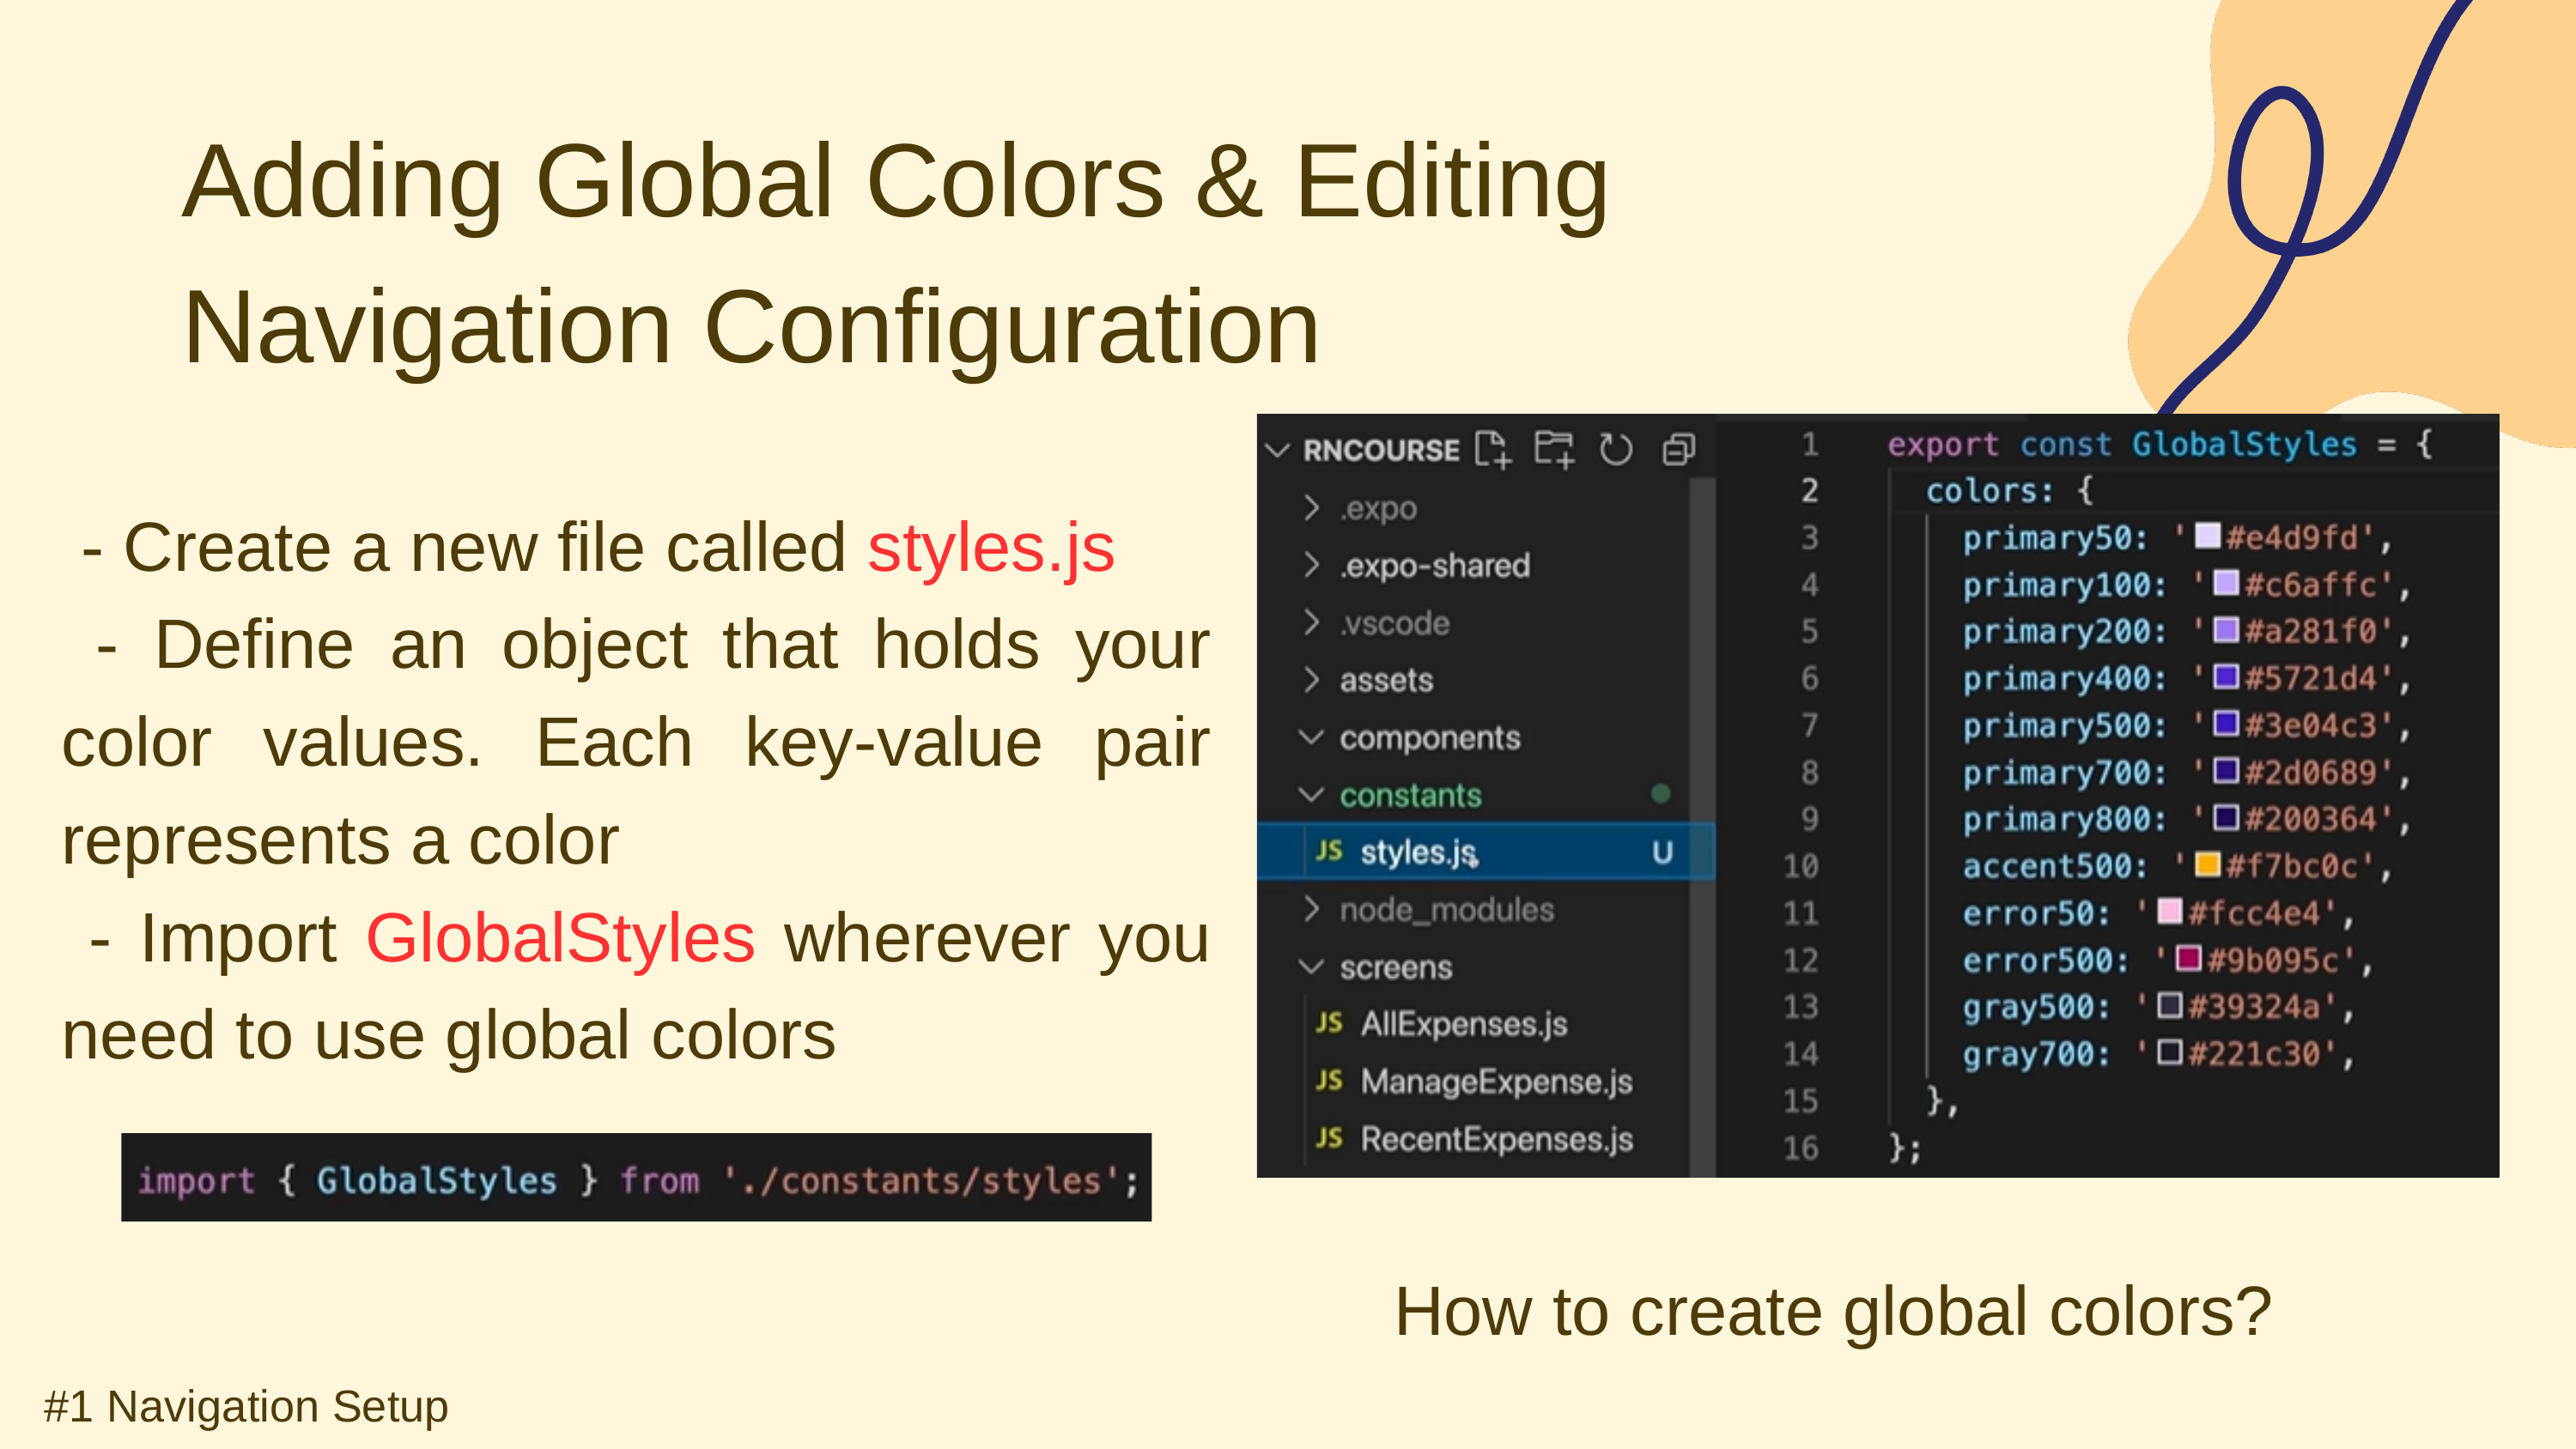

Adding Global Colors & Editing Navigation Configuration

 - Create a new file called styles.js
 - Define an object that holds your color values. Each key-value pair represents a color
 - Import GlobalStyles wherever you need to use global colors

How to create global colors?
#1 Navigation Setup